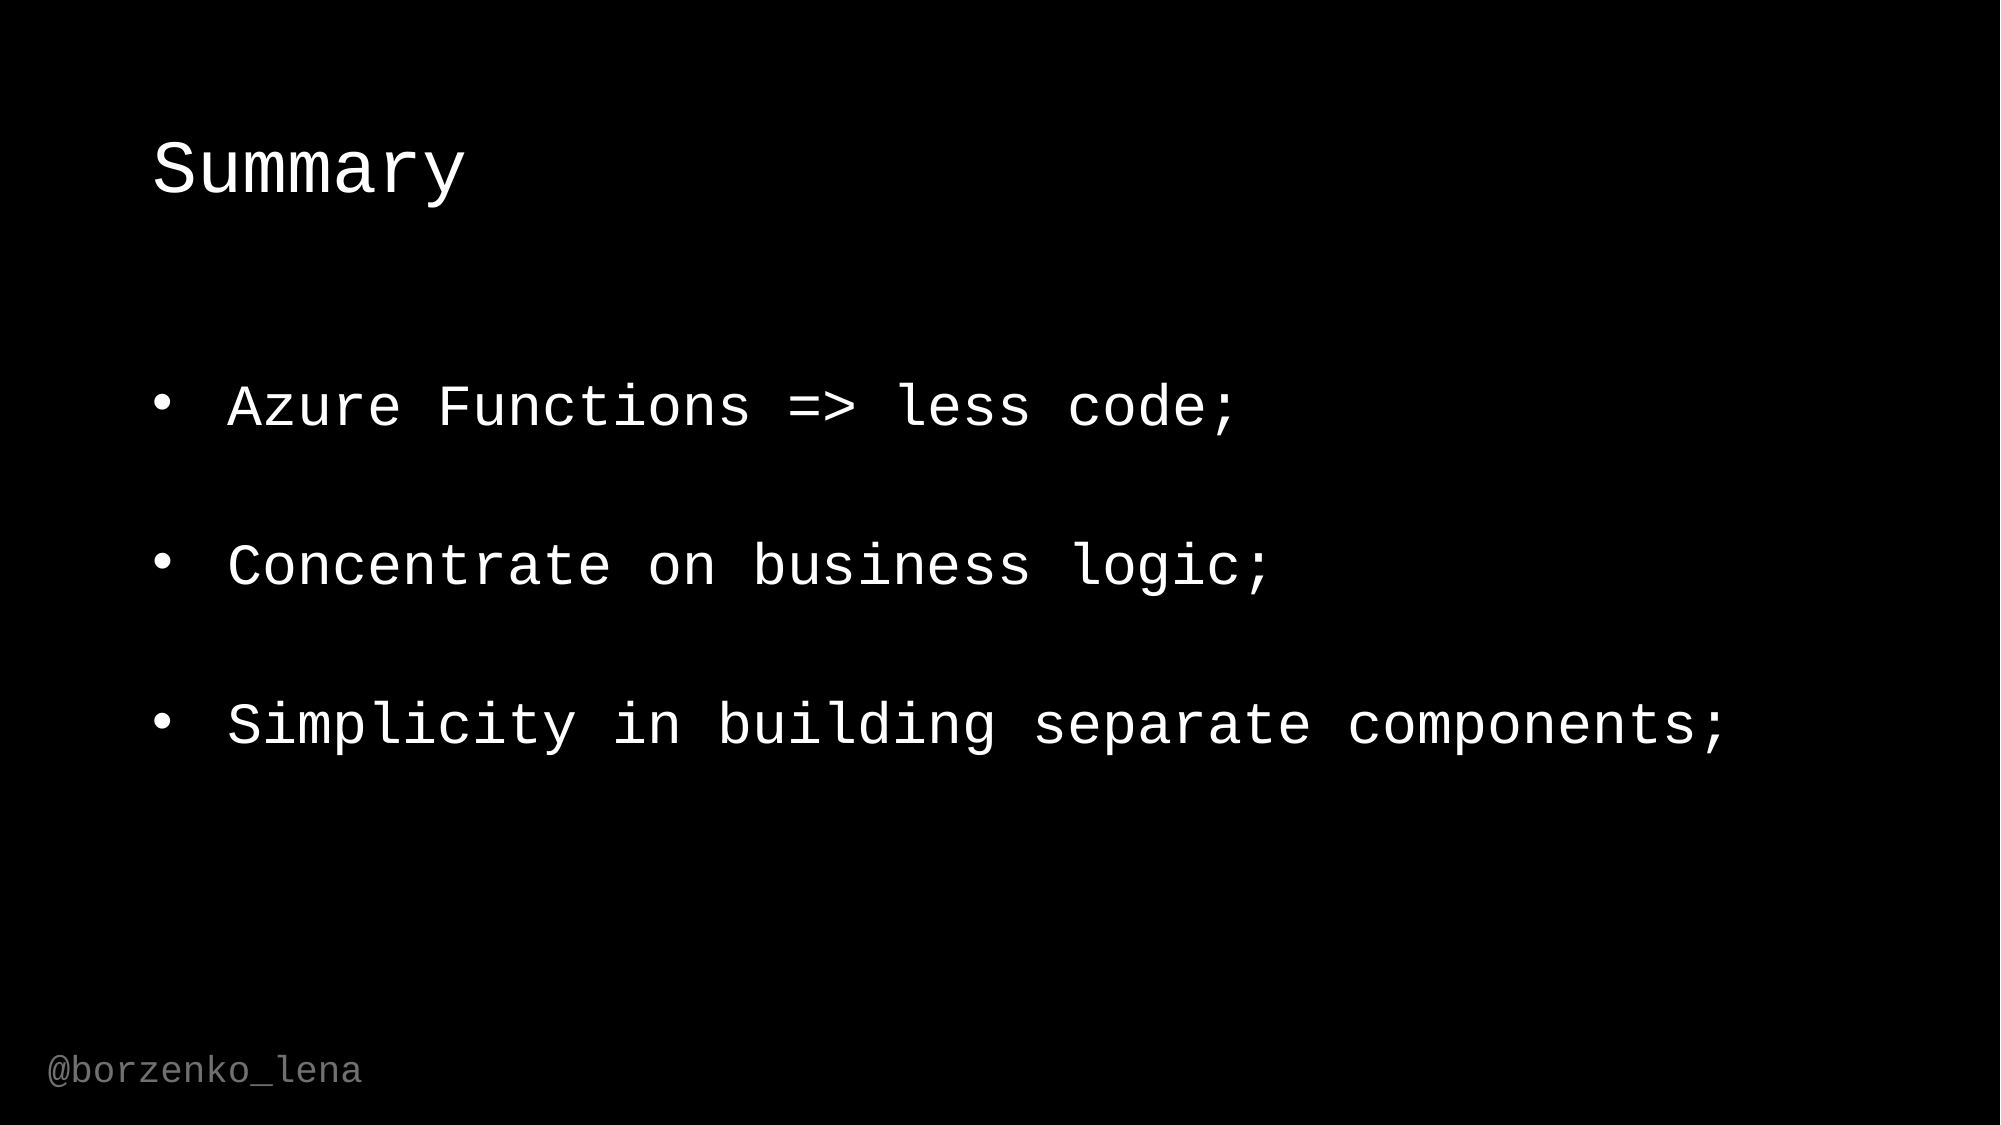

# Summary
Azure Functions => less code;
Concentrate on business logic;
Simplicity in building separate components;
@borzenko_lena